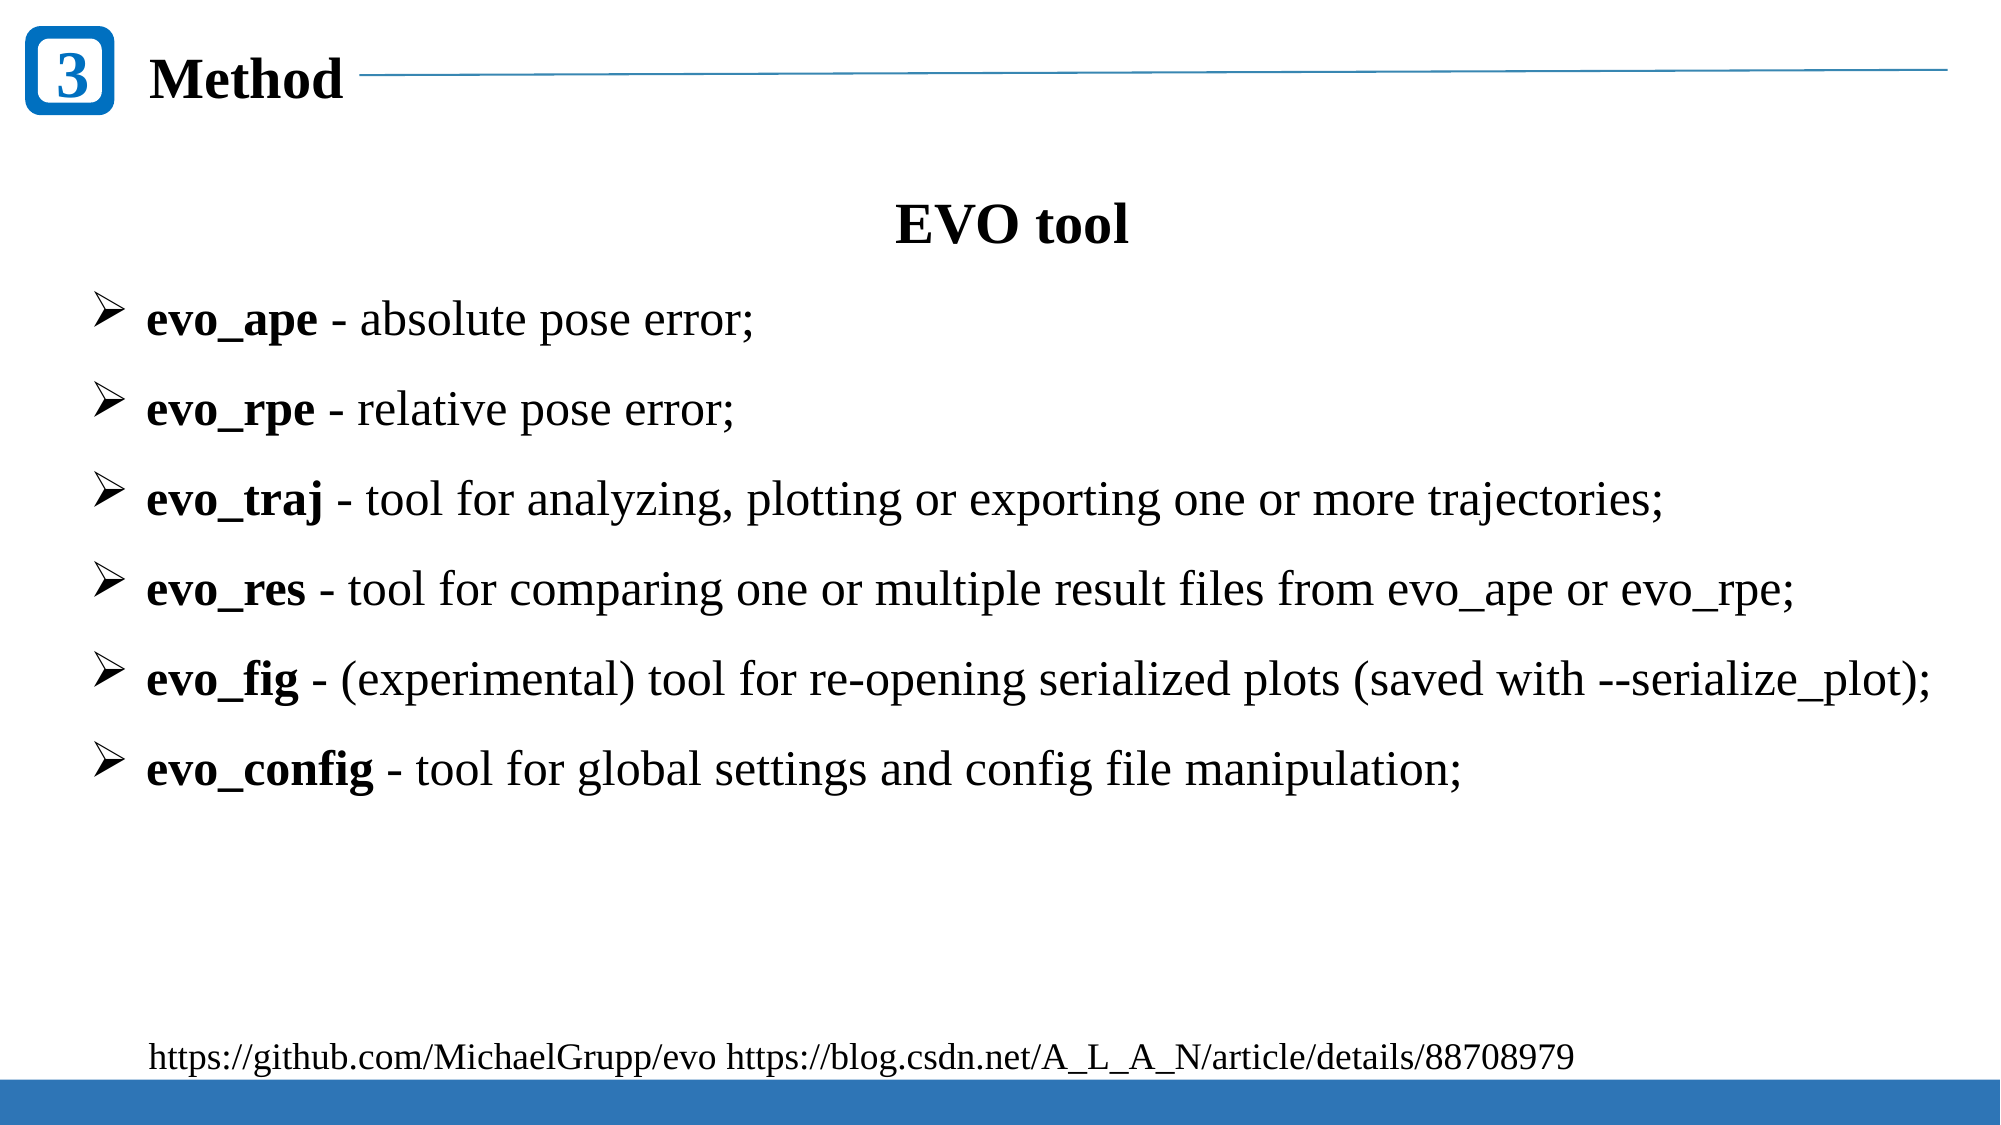

3
Method
EVO tool
evo_ape - absolute pose error;
evo_rpe - relative pose error;
evo_traj - tool for analyzing, plotting or exporting one or more trajectories;
evo_res - tool for comparing one or multiple result files from evo_ape or evo_rpe;
evo_fig - (experimental) tool for re-opening serialized plots (saved with --serialize_plot);
evo_config - tool for global settings and config file manipulation;

https://github.com/MichaelGrupp/evo https://blog.csdn.net/A_L_A_N/article/details/88708979